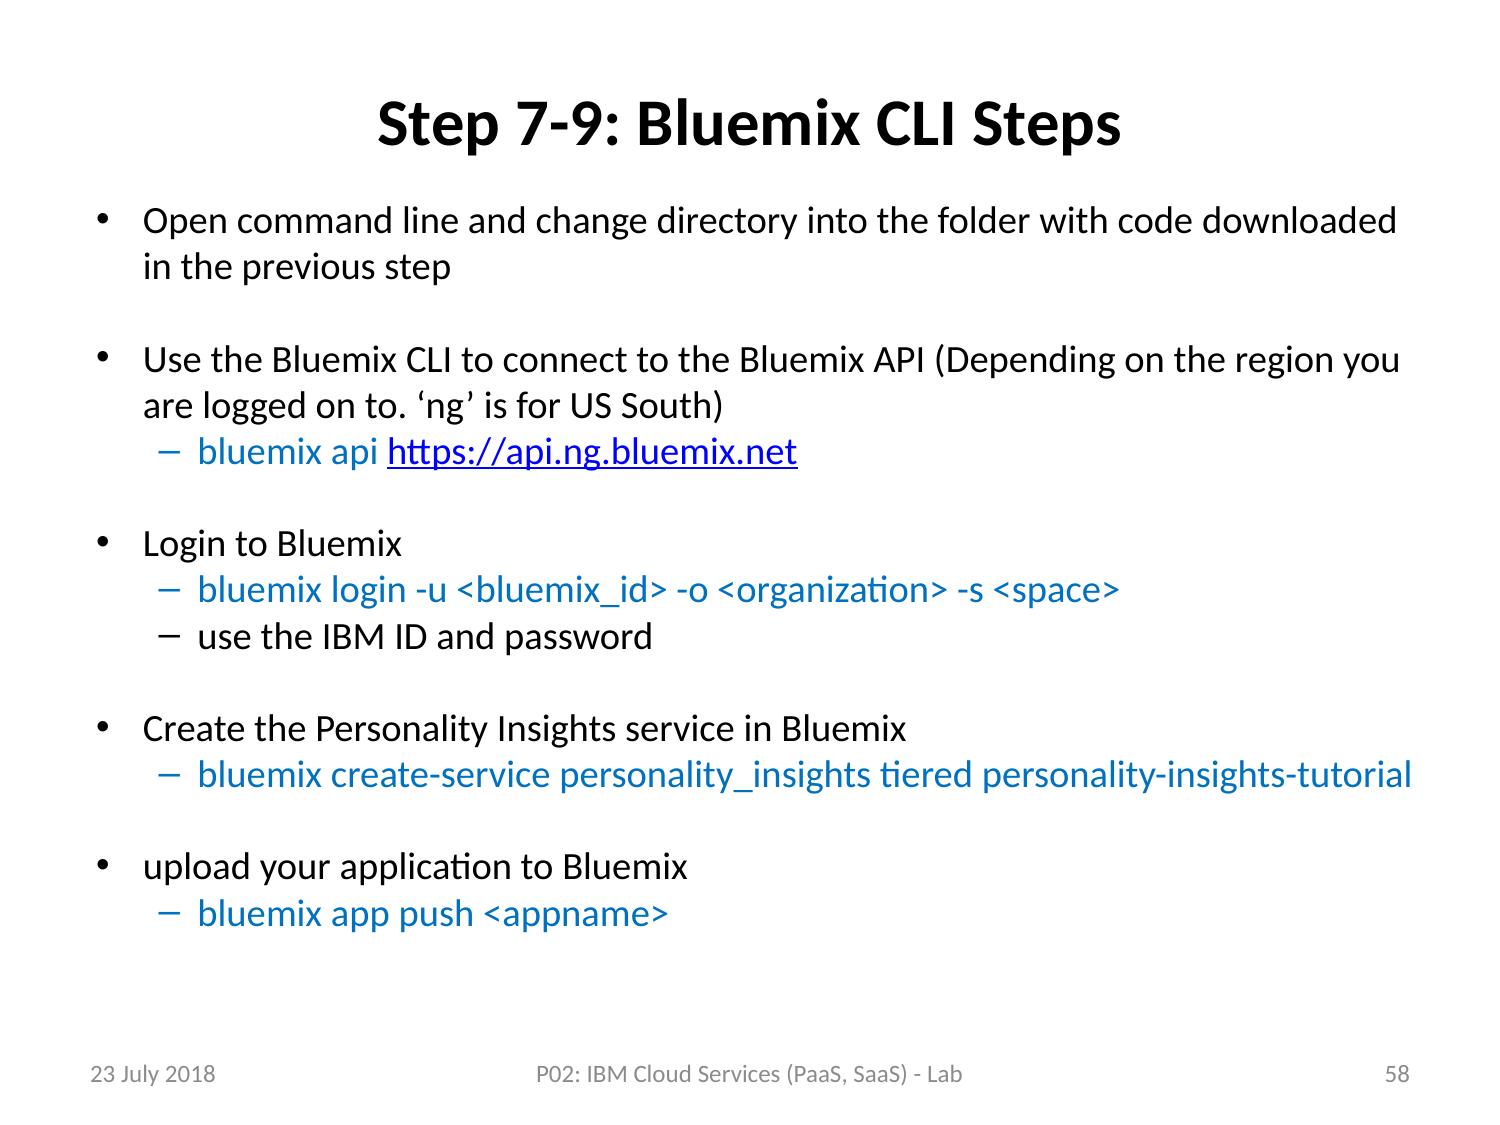

# Step 7-9: Bluemix CLI Steps
Open command line and change directory into the folder with code downloaded in the previous step

Use the Bluemix CLI to connect to the Bluemix API (Depending on the region you are logged on to. ‘ng’ is for US South)
bluemix api https://api.ng.bluemix.net

Login to Bluemix
bluemix login -u <bluemix_id> -o <organization> -s <space>
use the IBM ID and password

Create the Personality Insights service in Bluemix
bluemix create-service personality_insights tiered personality-insights-tutorial

upload your application to Bluemix
bluemix app push <appname>

23 July 2018
P02: IBM Cloud Services (PaaS, SaaS) - Lab
58